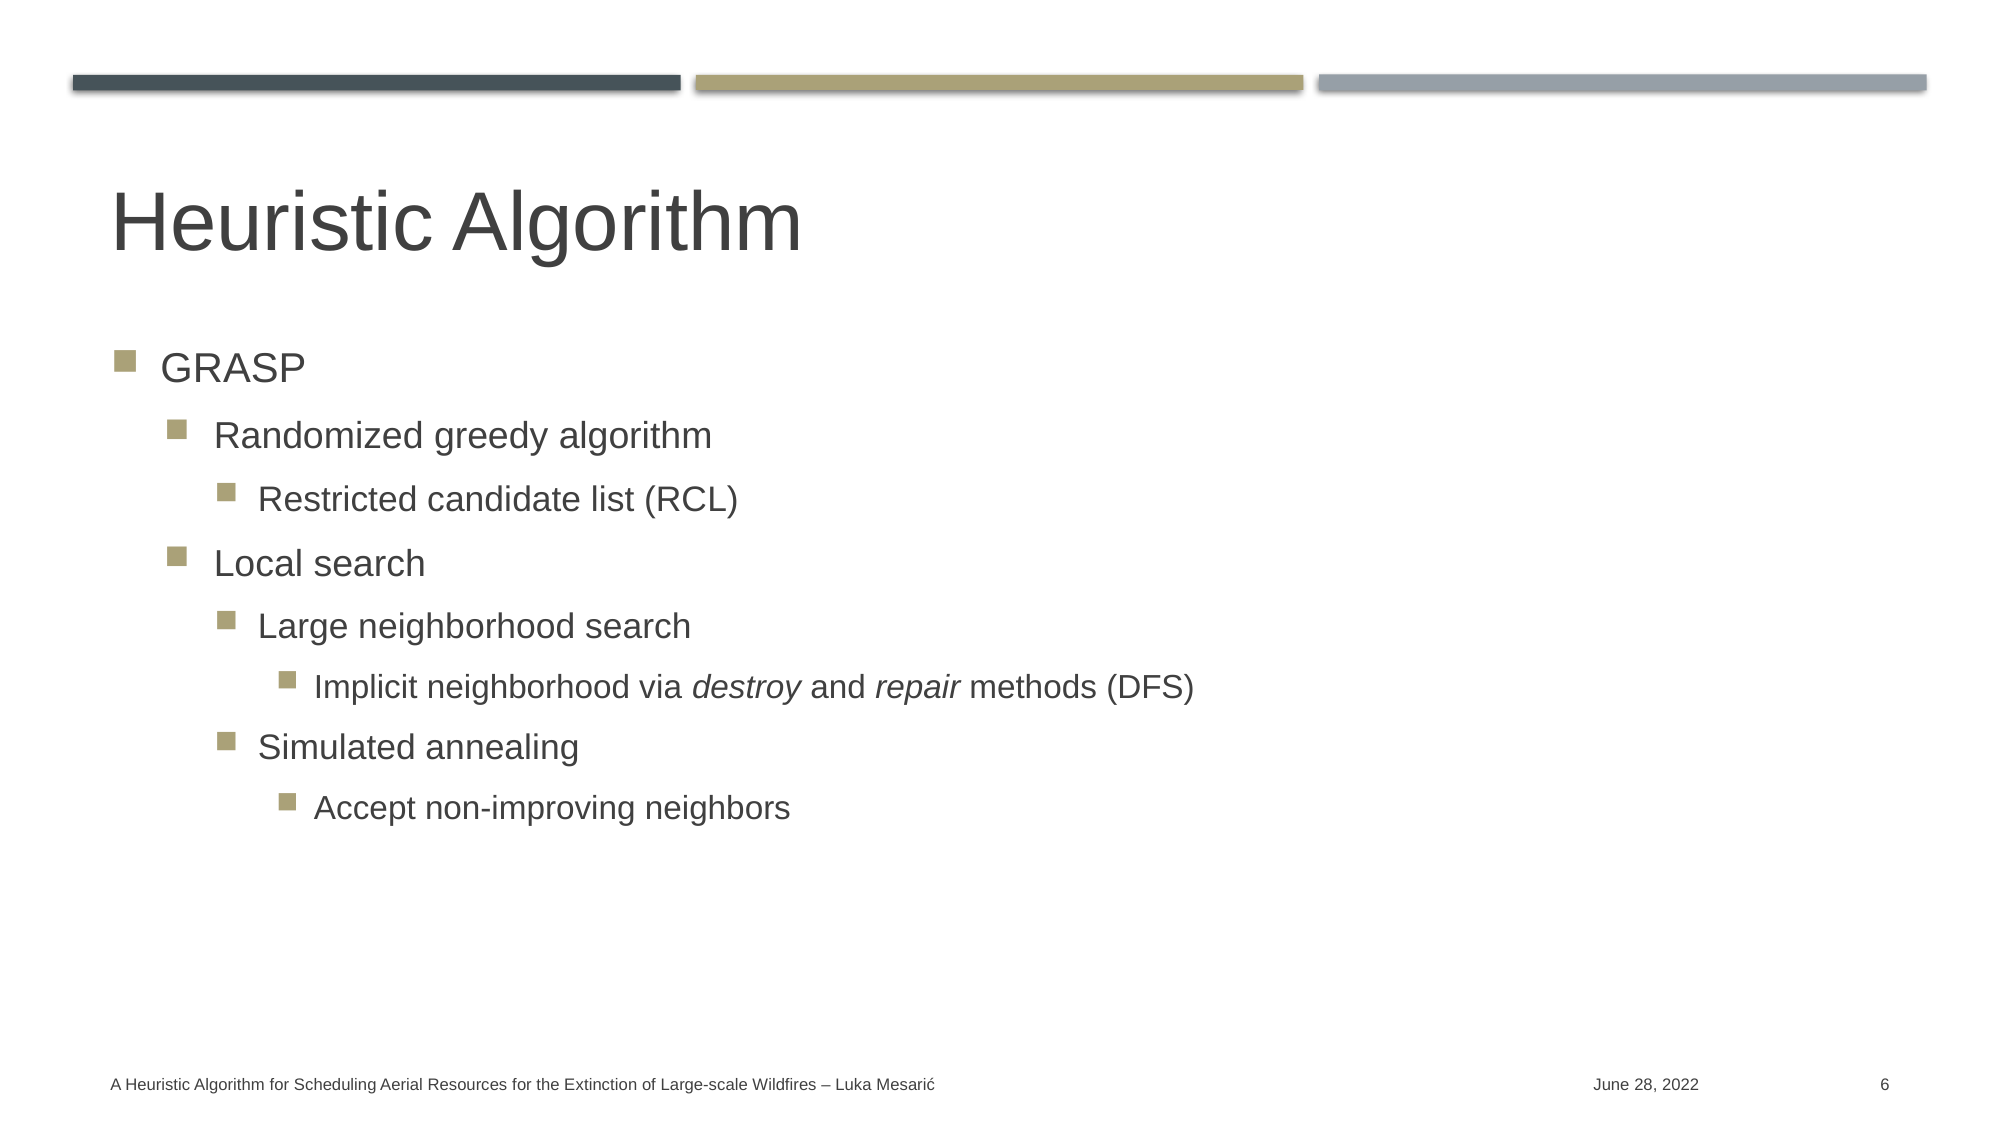

# Heuristic Algorithm
GRASP
Randomized greedy algorithm
Restricted candidate list (RCL)
Local search
Large neighborhood search
Implicit neighborhood via destroy and repair methods (DFS)
Simulated annealing
Accept non-improving neighbors
A Heuristic Algorithm for Scheduling Aerial Resources for the Extinction of Large-scale Wildfires – Luka Mesarić
June 28, 2022
6